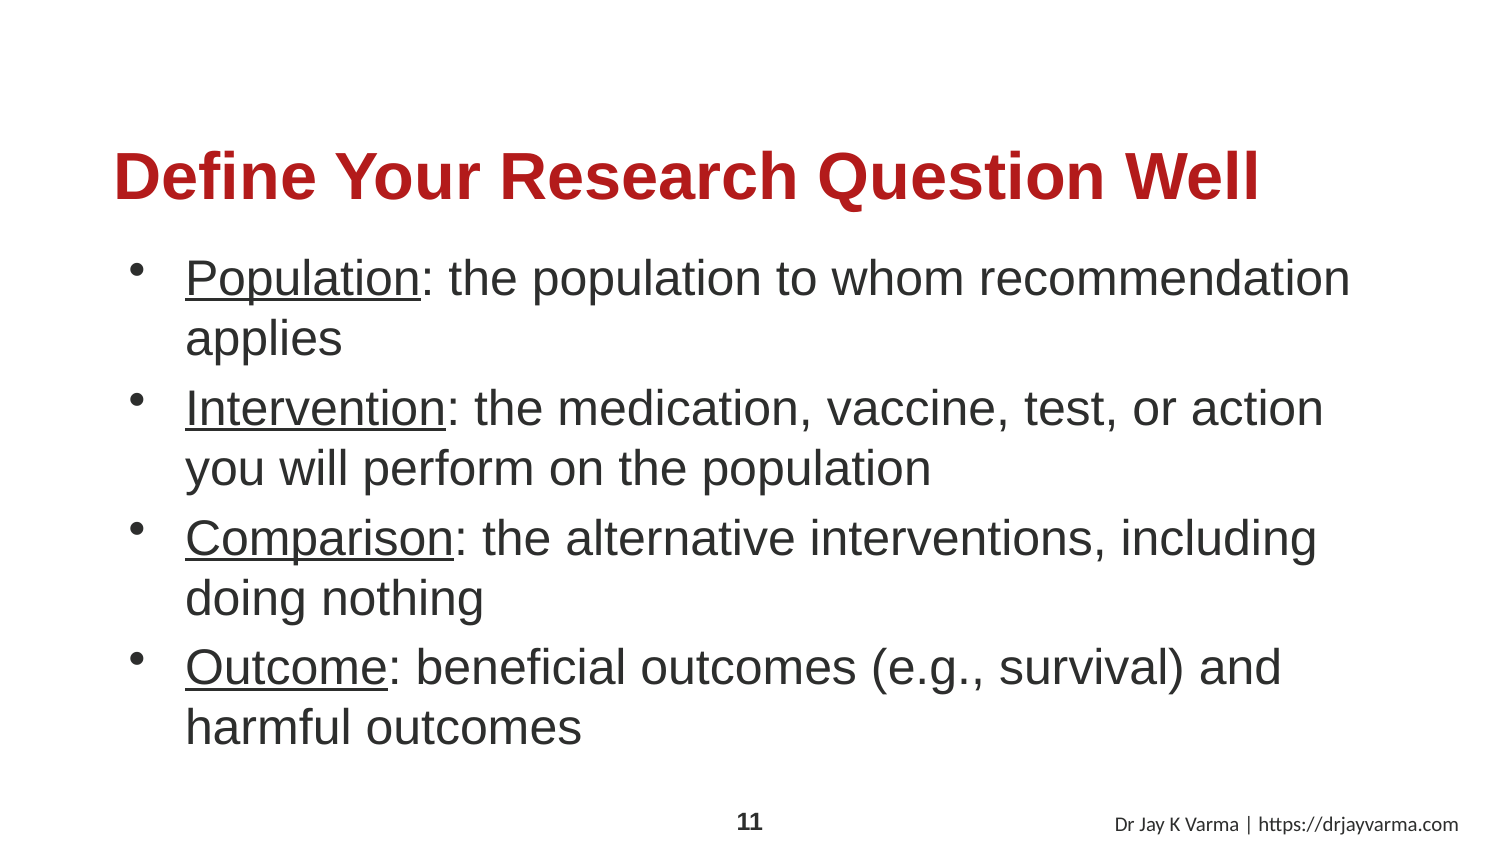

# Define Your Research Question Well
Population: the population to whom recommendation applies
Intervention: the medication, vaccine, test, or action you will perform on the population
Comparison: the alternative interventions, including doing nothing
Outcome: beneficial outcomes (e.g., survival) and harmful outcomes

Dr Jay K Varma | https://drjayvarma.com